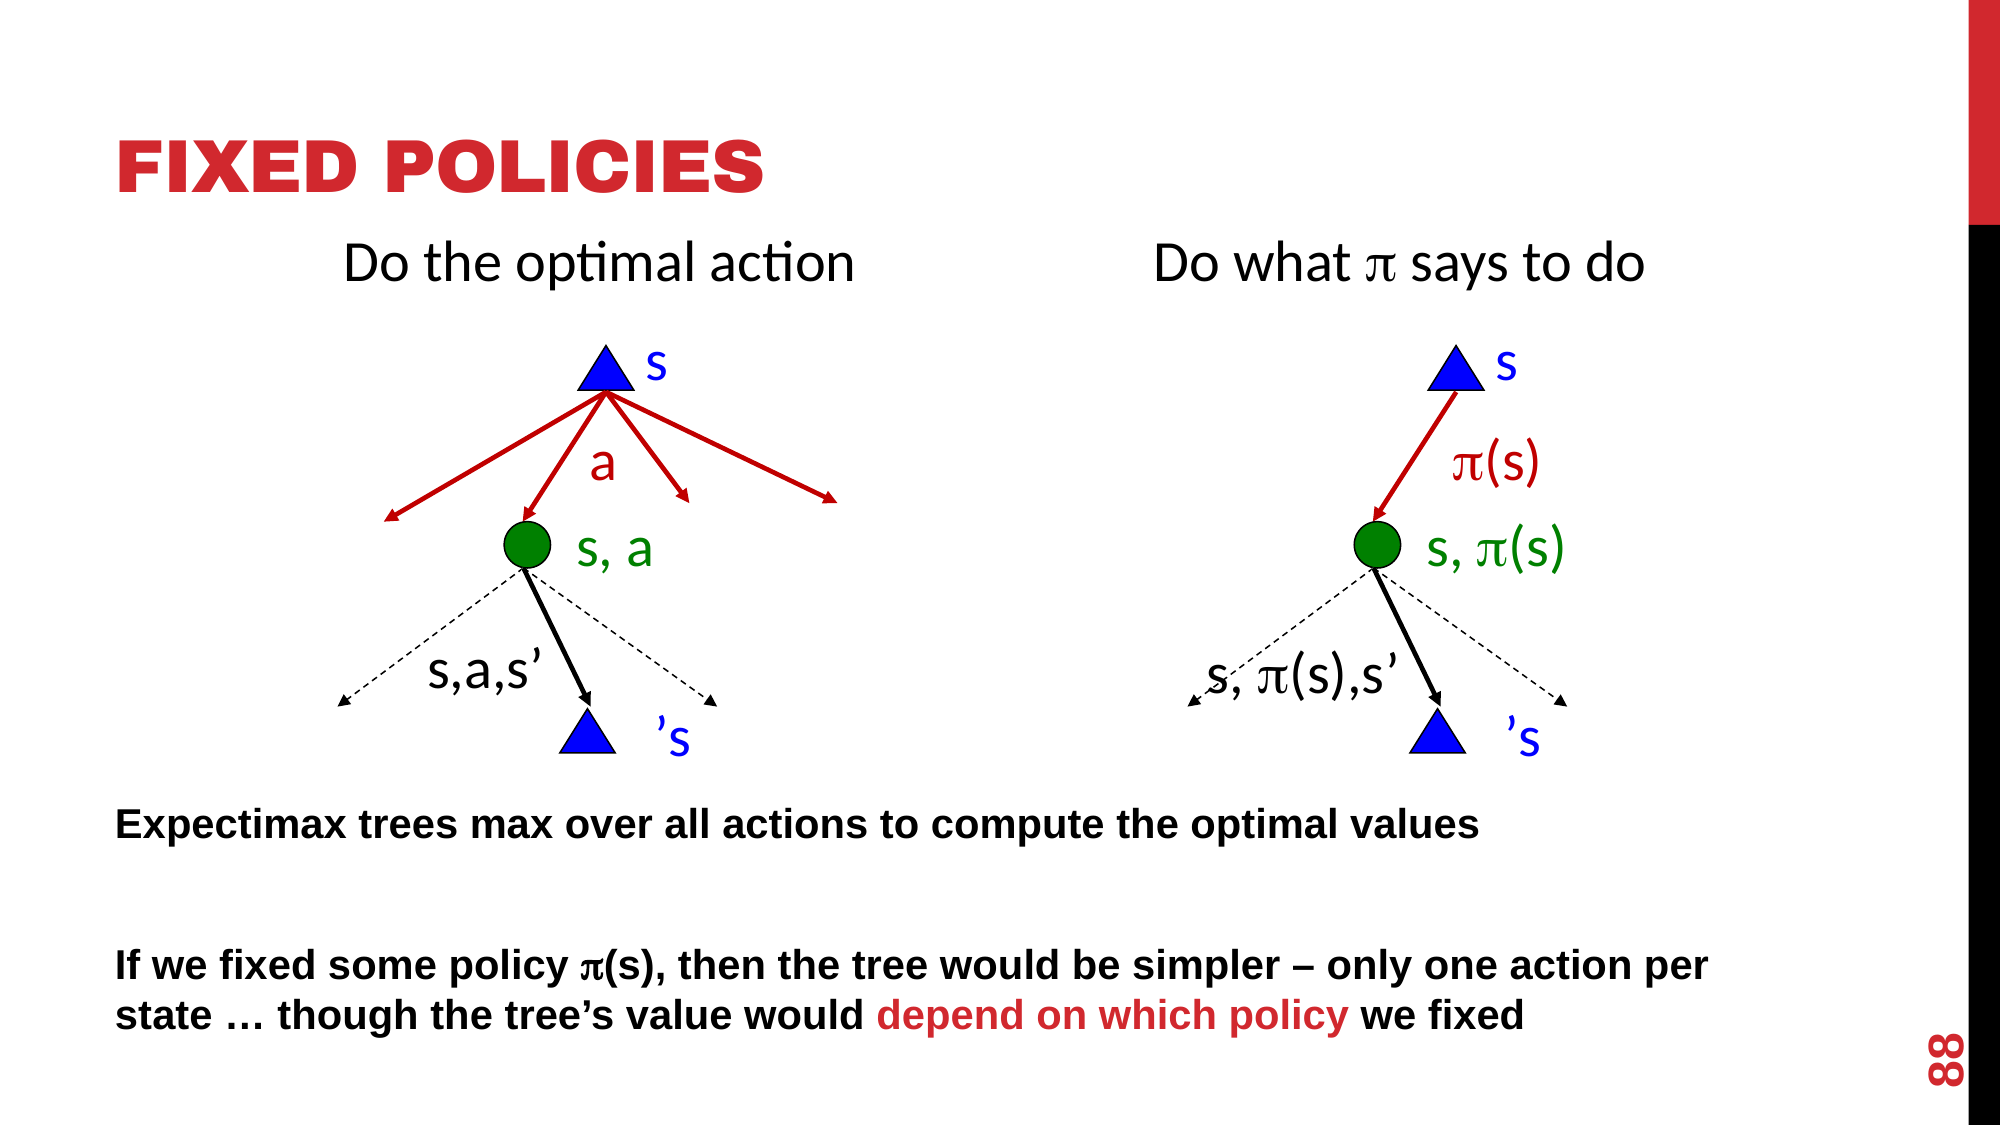

# Fixed Policies
Do the optimal action
Do what π says to do
s

a
s, a

s,a,s’
s’

s

π(s)
s, π(s)

s, π(s),s’
s’

Expectimax trees max over all actions to compute the optimal values

If we fixed some policy π(s), then the tree would be simpler – only one action per state … though the tree’s value would depend on which policy we fixed

88